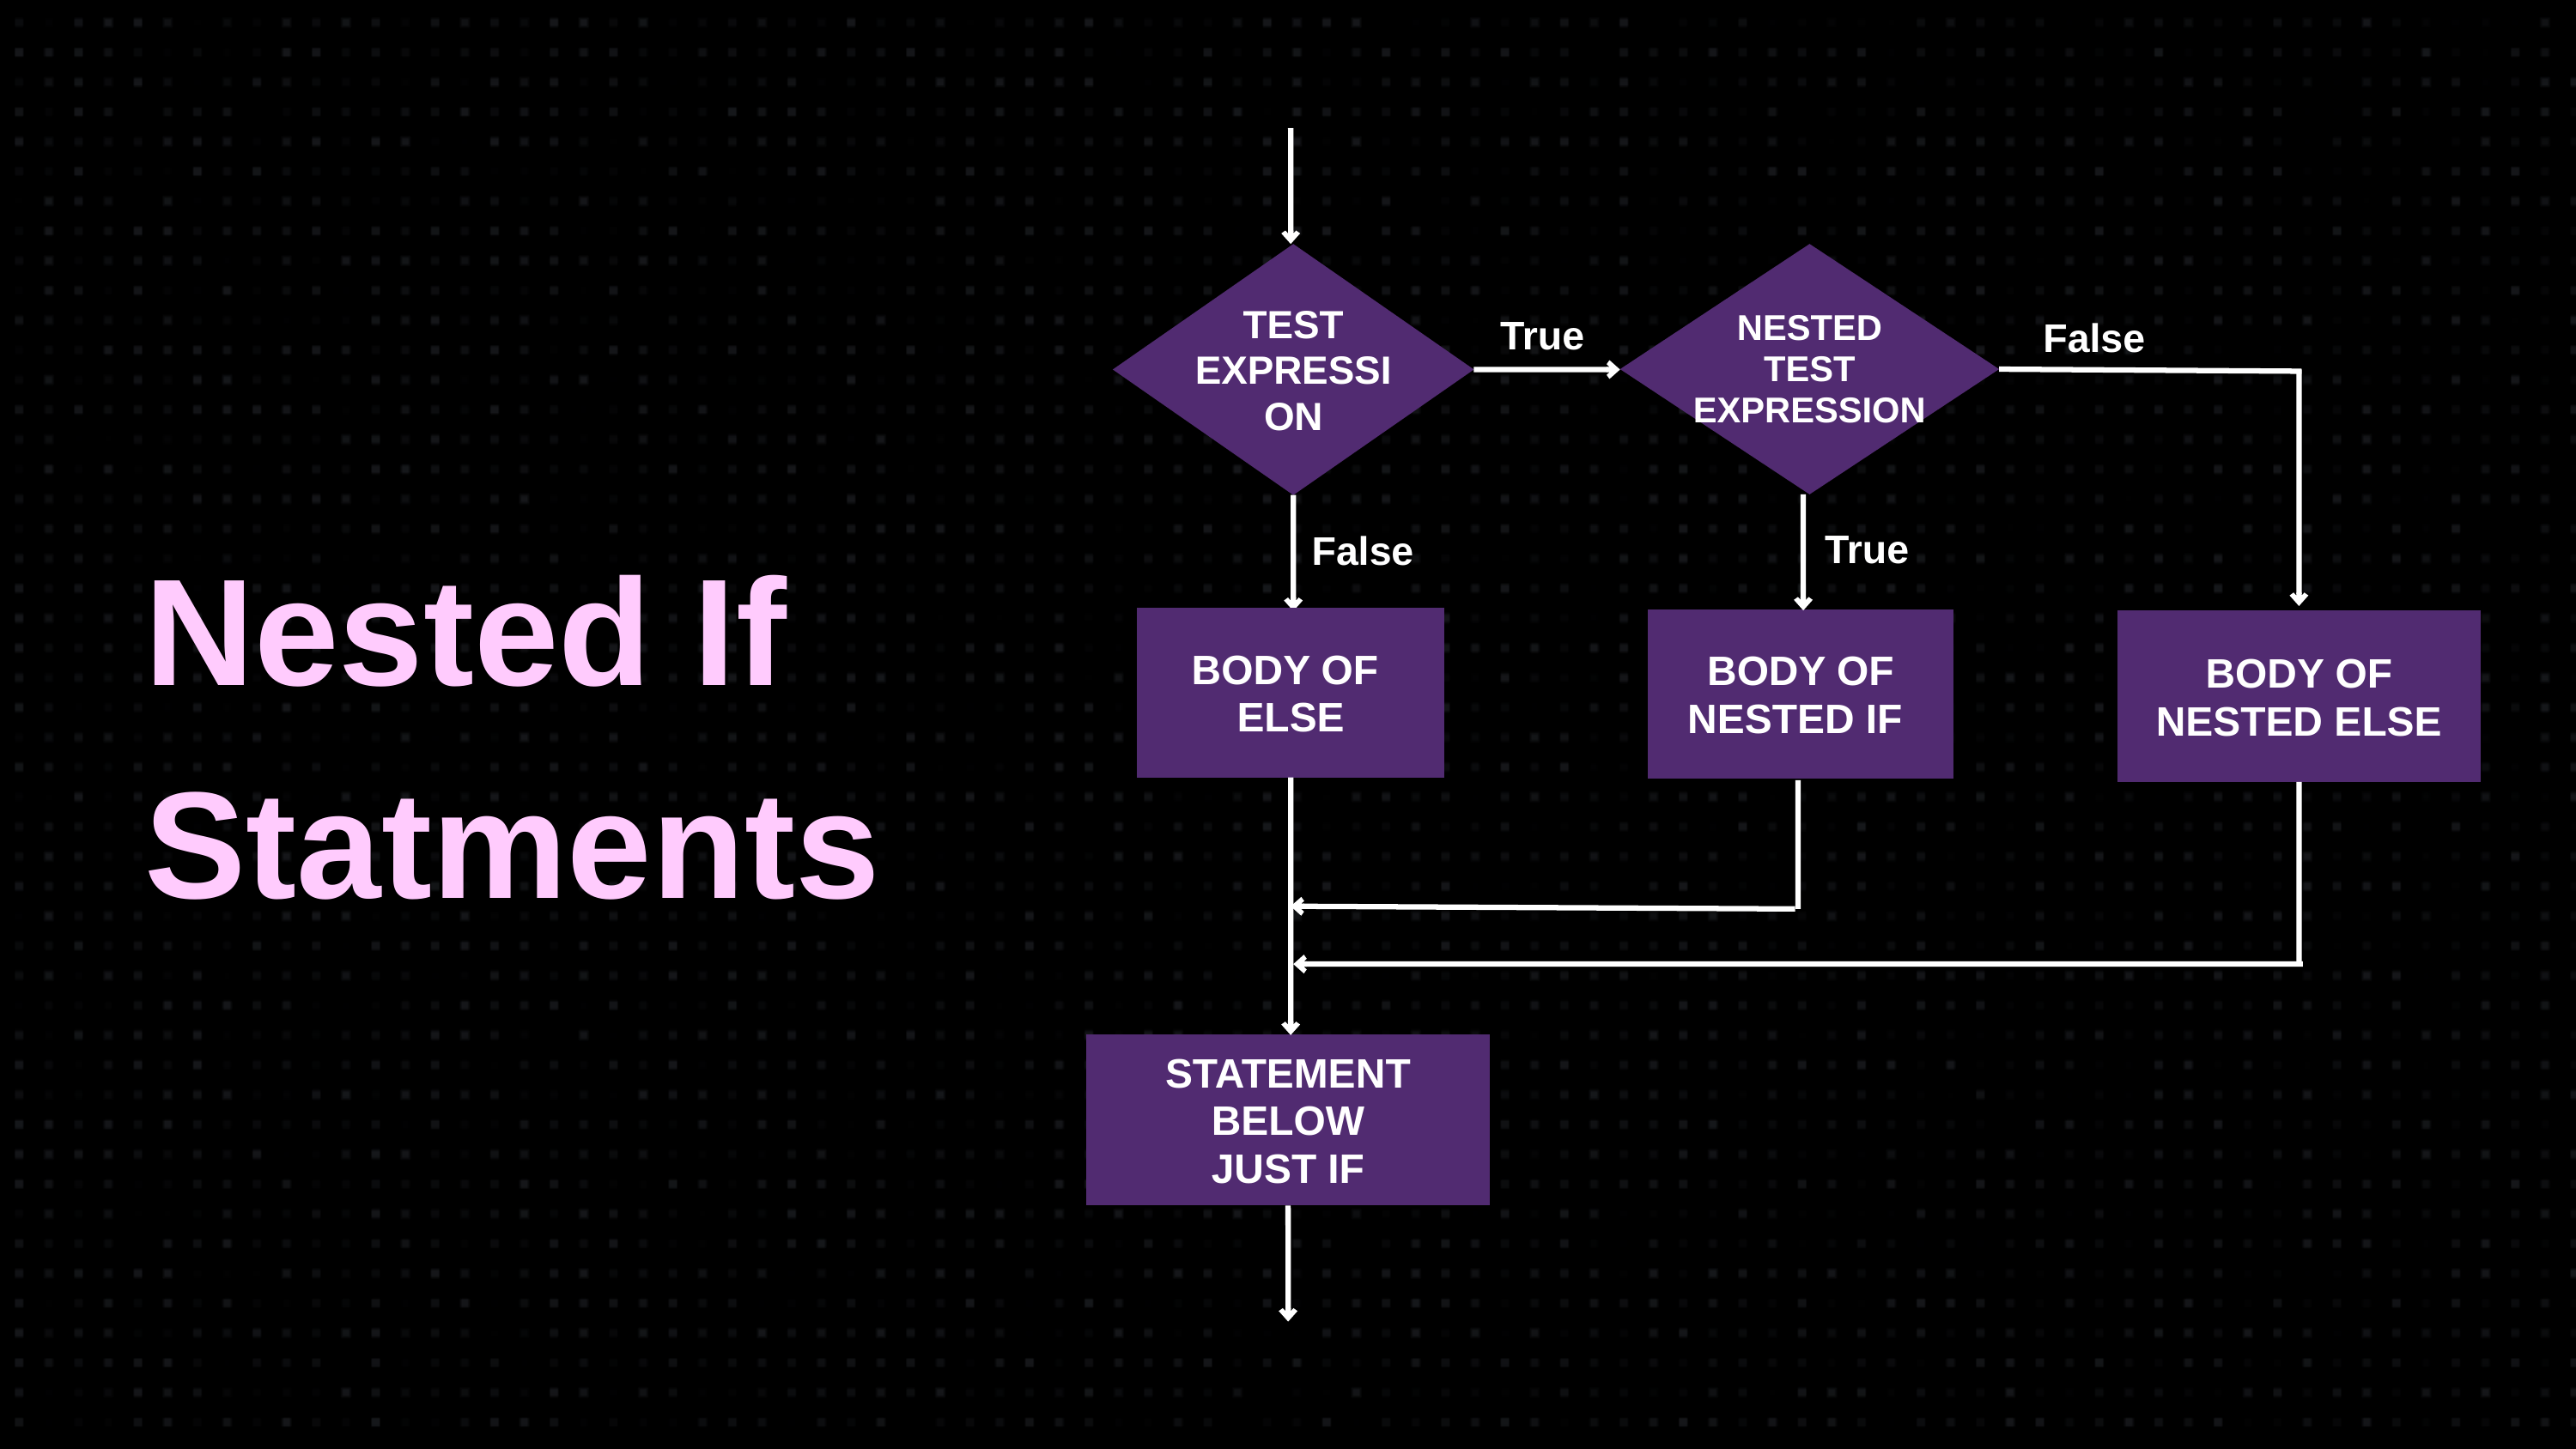

TEST
EXPRESSION

NESTED TEST EXPRESSION
False
True

Nested If
Statments
False
True

BODY OF
ELSE

BODY OF
NESTED IF

BODY OF
NESTED ELSE

STATEMENT BELOW
JUST IF